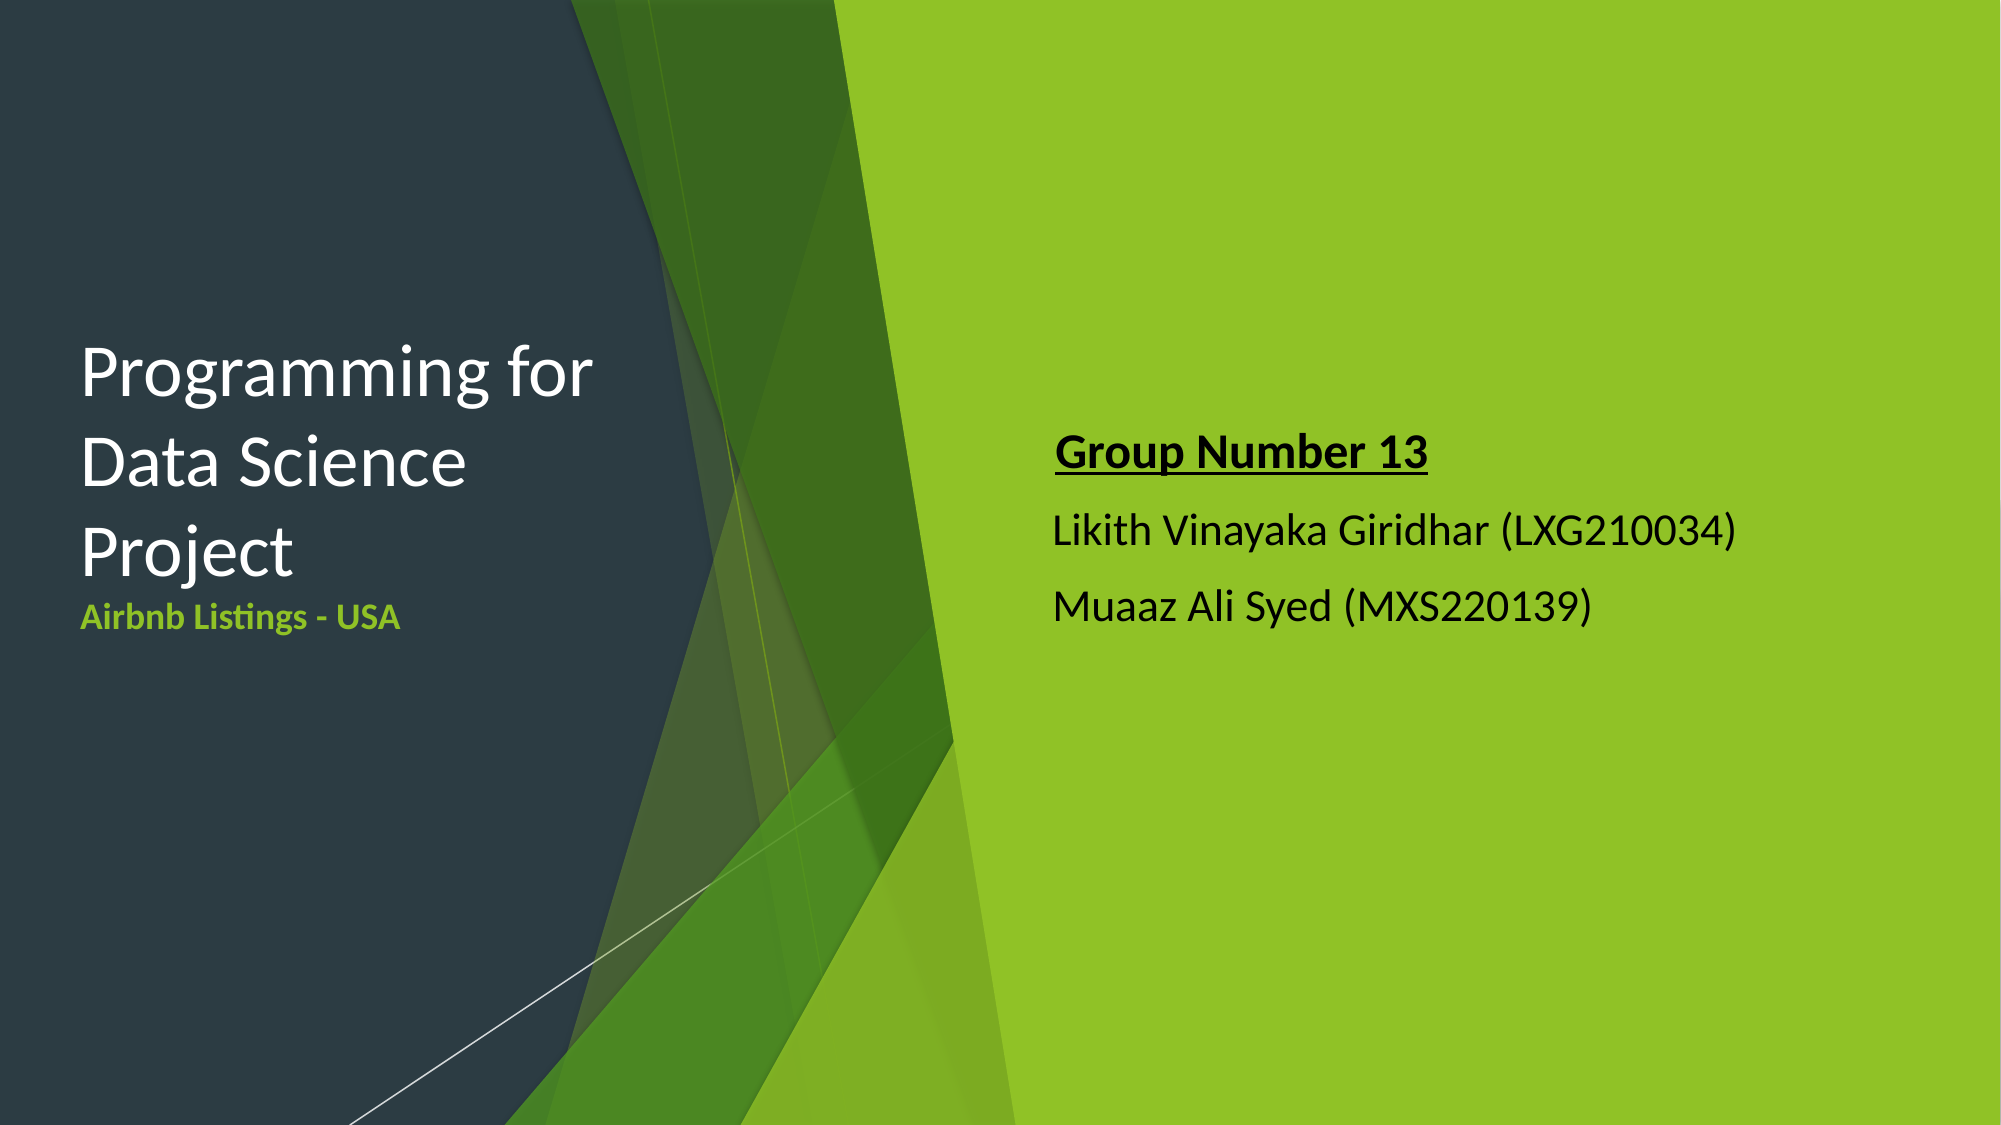

# Programming for Data Science Project Airbnb Listings - USA
Group Number 13
Likith Vinayaka Giridhar (LXG210034)
Muaaz Ali Syed (MXS220139)